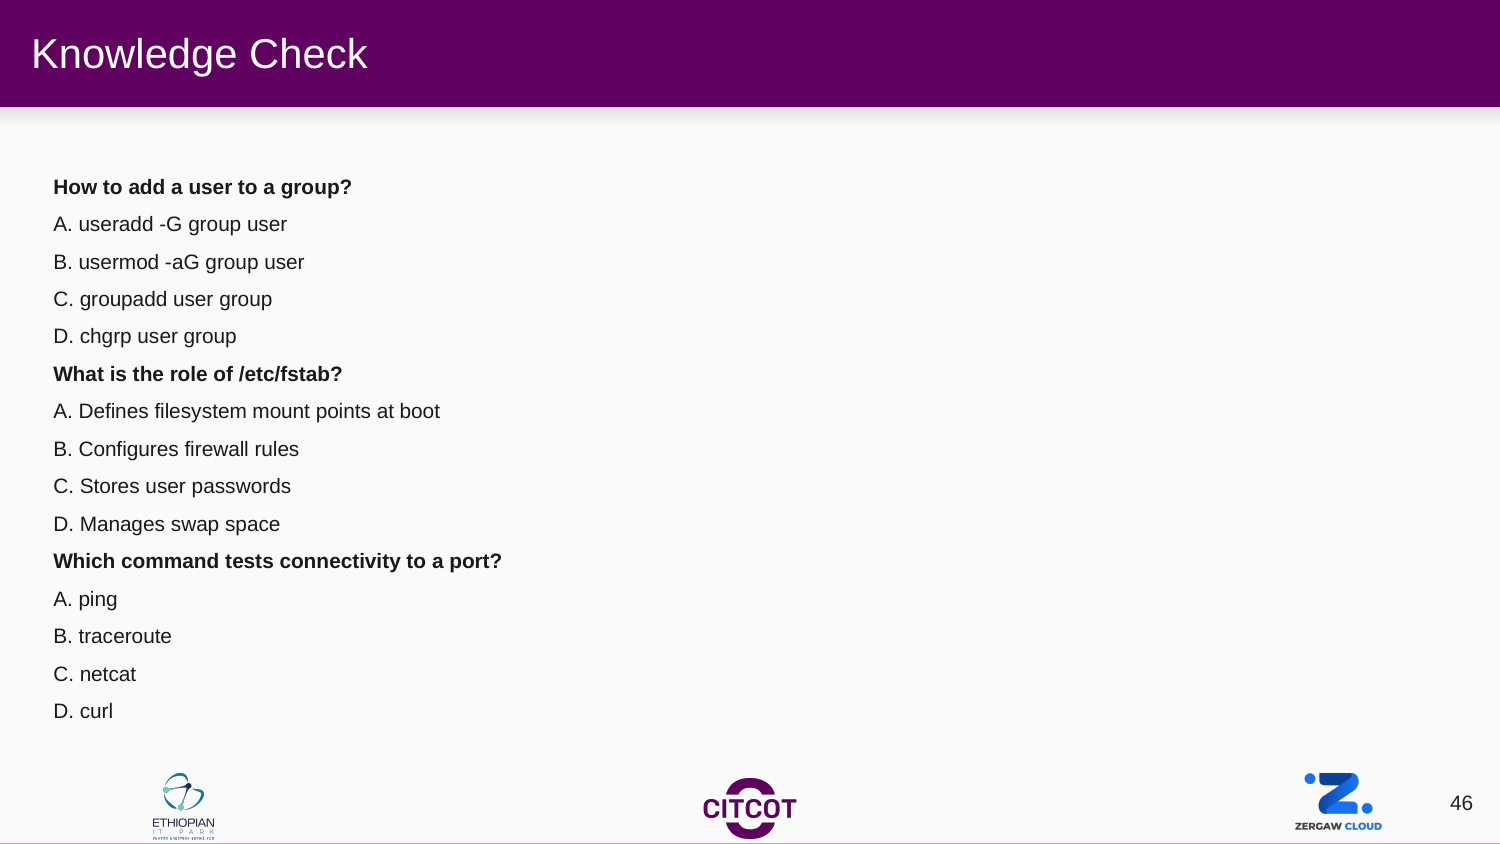

# Knowledge Check
How to add a user to a group?
A. useradd -G group user
B. usermod -aG group user
C. groupadd user group
D. chgrp user group
What is the role of /etc/fstab?
A. Defines filesystem mount points at boot
B. Configures firewall rules
C. Stores user passwords
D. Manages swap space
Which command tests connectivity to a port?
A. ping
B. traceroute
C. netcat
D. curl
46